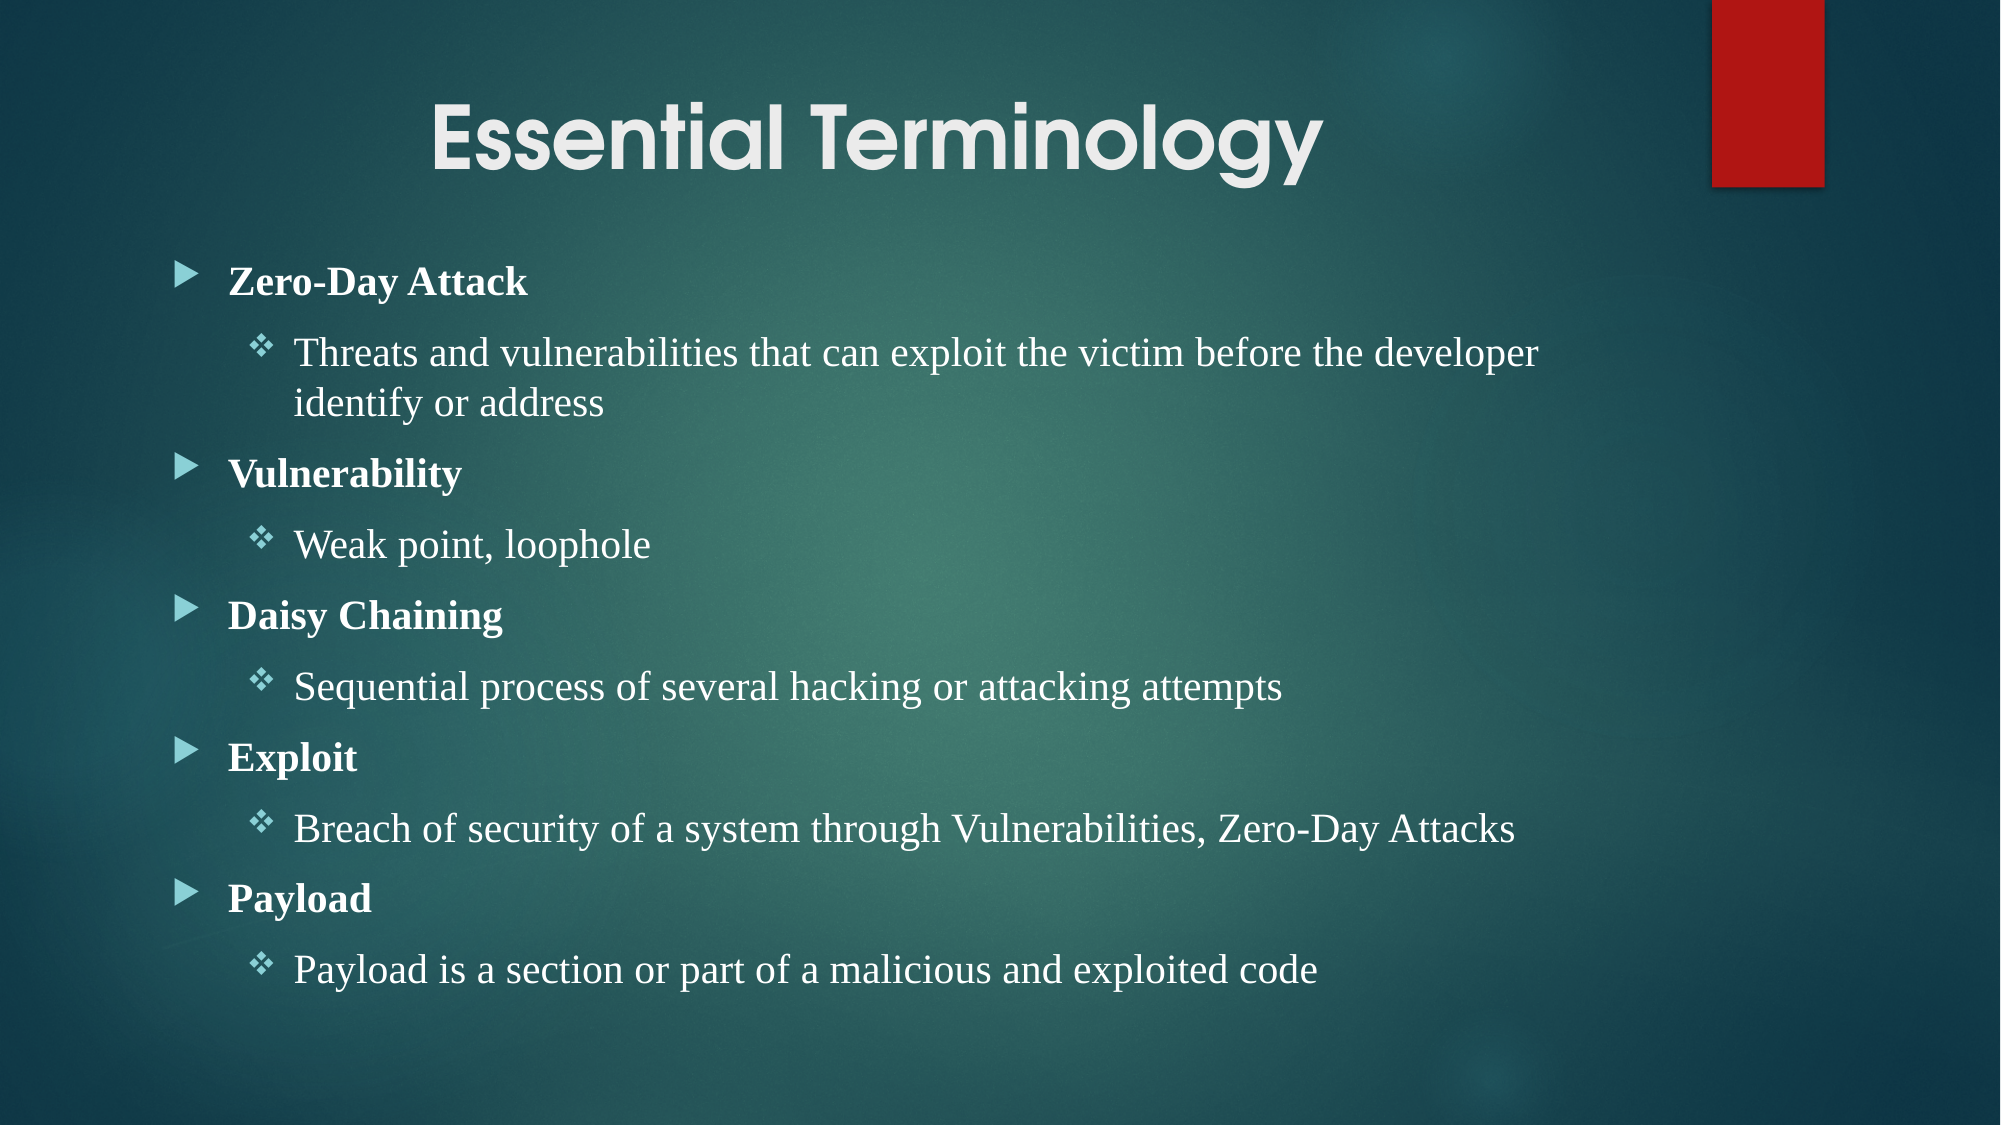

# Essential Terminology
Zero-Day Attack
Threats and vulnerabilities that can exploit the victim before the developer identify or address
Vulnerability
Weak point, loophole
Daisy Chaining
Sequential process of several hacking or attacking attempts
Exploit
Breach of security of a system through Vulnerabilities, Zero-Day Attacks
Payload
Payload is a section or part of a malicious and exploited code